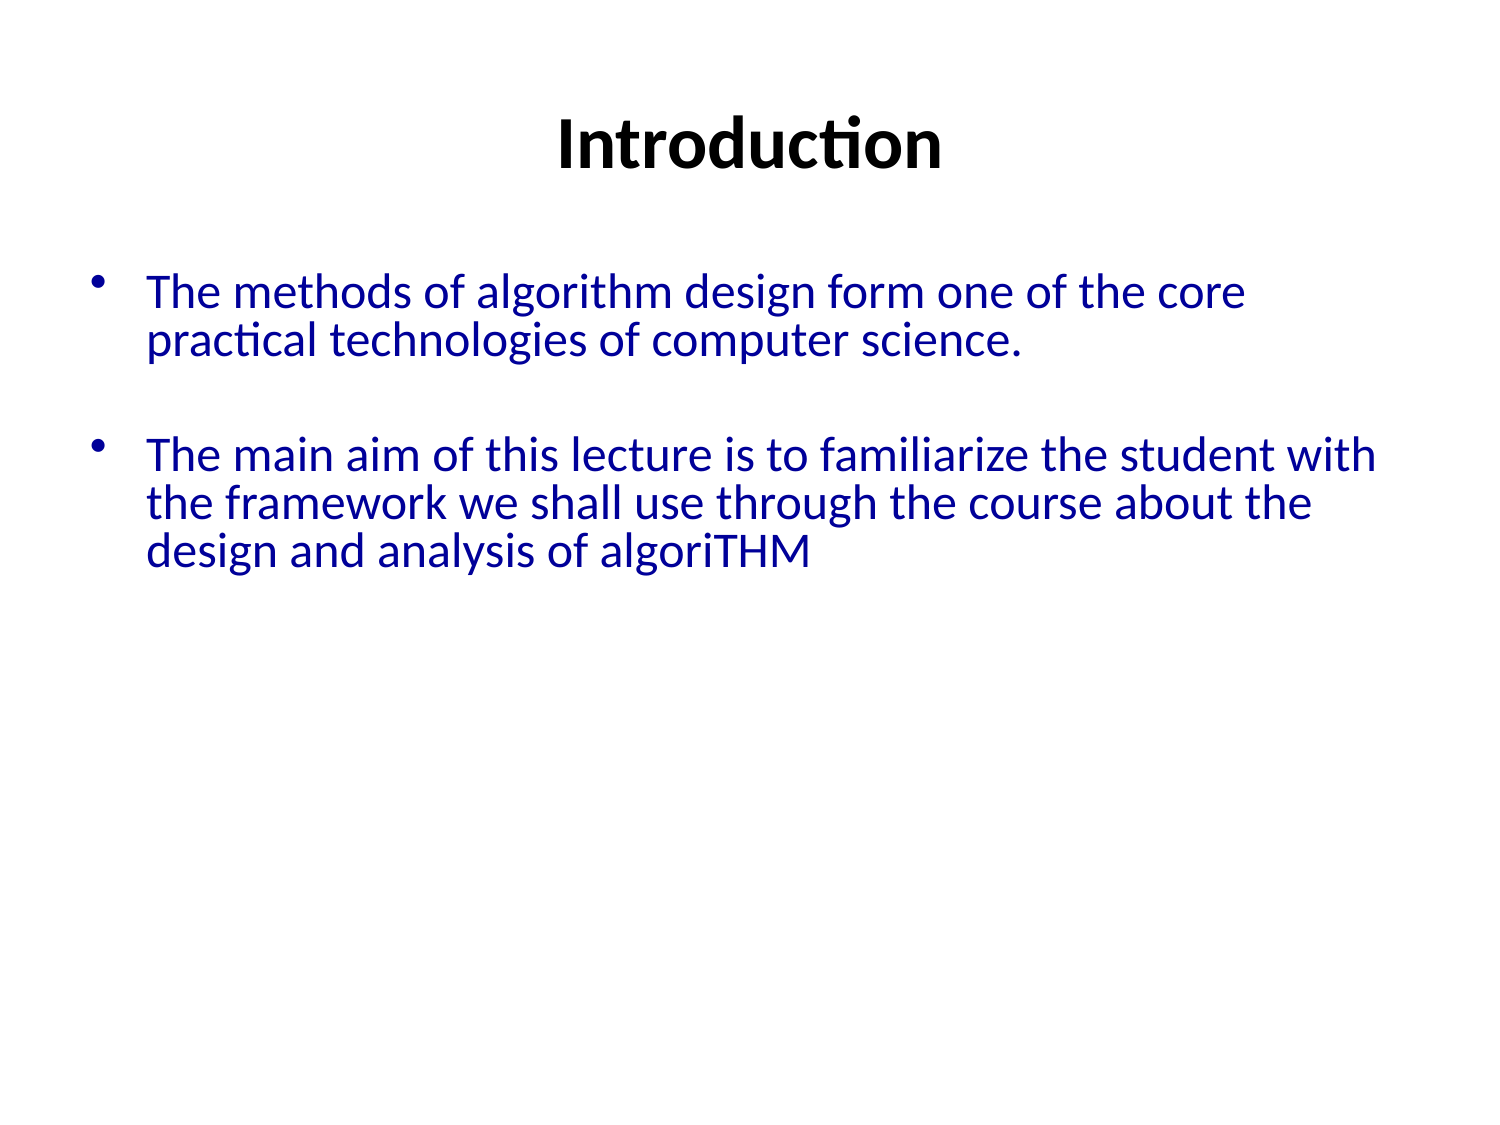

# Introduction

The methods of algorithm design form one of the core practical technologies of computer science.

The main aim of this lecture is to familiarize the student with the framework we shall use through the course about the design and analysis of algoriTHM